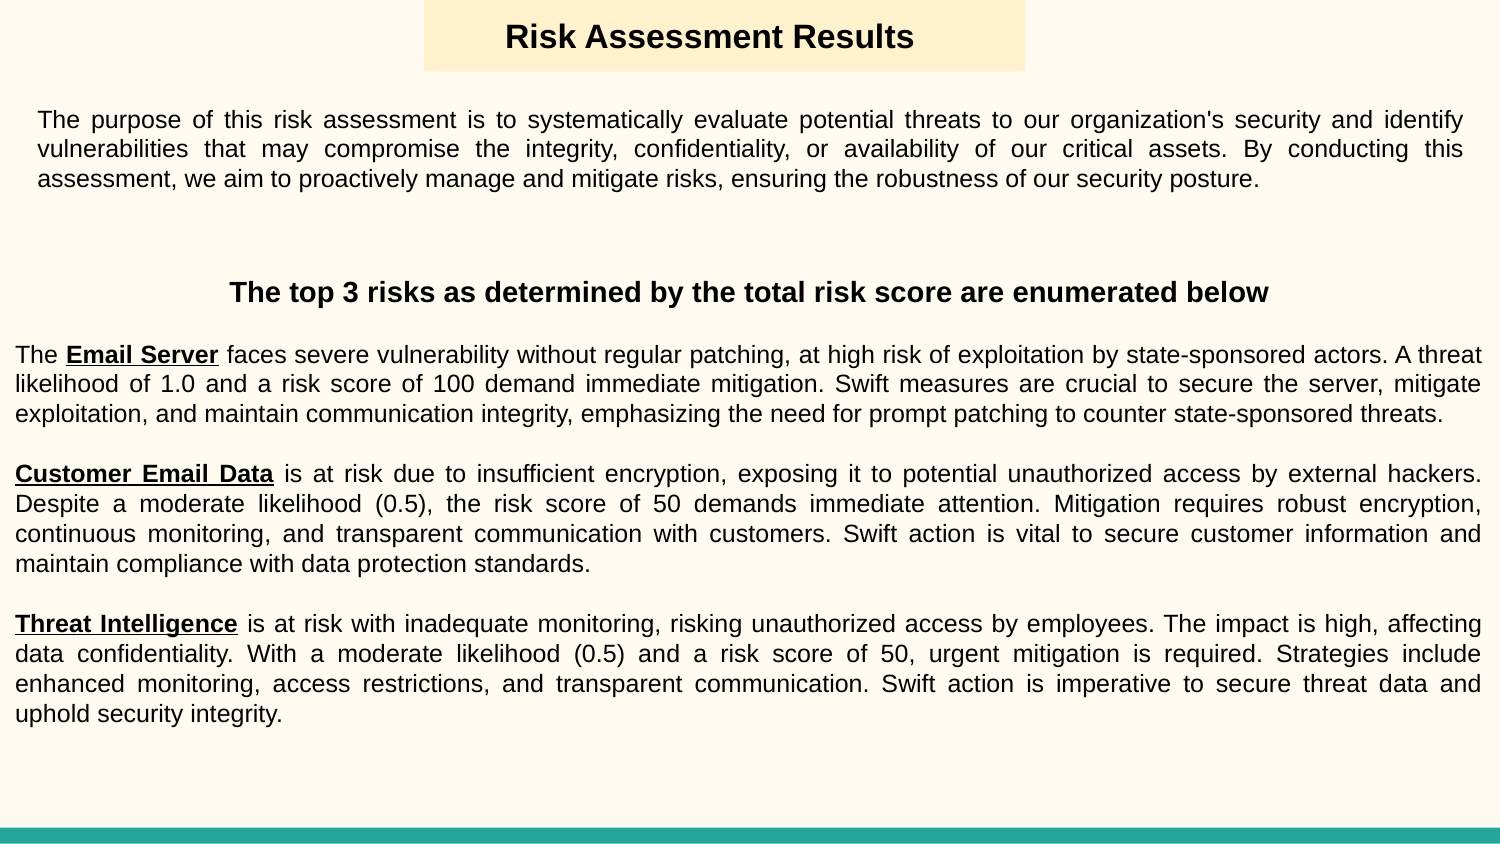

# Risk Assessment Results

The purpose of this risk assessment is to systematically evaluate potential threats to our organization's security and identify vulnerabilities that may compromise the integrity, confidentiality, or availability of our critical assets. By conducting this assessment, we aim to proactively manage and mitigate risks, ensuring the robustness of our security posture.
The top 3 risks as determined by the total risk score are enumerated below

The Email Server faces severe vulnerability without regular patching, at high risk of exploitation by state-sponsored actors. A threat likelihood of 1.0 and a risk score of 100 demand immediate mitigation. Swift measures are crucial to secure the server, mitigate exploitation, and maintain communication integrity, emphasizing the need for prompt patching to counter state-sponsored threats.

Customer Email Data is at risk due to insufficient encryption, exposing it to potential unauthorized access by external hackers. Despite a moderate likelihood (0.5), the risk score of 50 demands immediate attention. Mitigation requires robust encryption, continuous monitoring, and transparent communication with customers. Swift action is vital to secure customer information and maintain compliance with data protection standards.

Threat Intelligence is at risk with inadequate monitoring, risking unauthorized access by employees. The impact is high, affecting data confidentiality. With a moderate likelihood (0.5) and a risk score of 50, urgent mitigation is required. Strategies include enhanced monitoring, access restrictions, and transparent communication. Swift action is imperative to secure threat data and uphold security integrity.